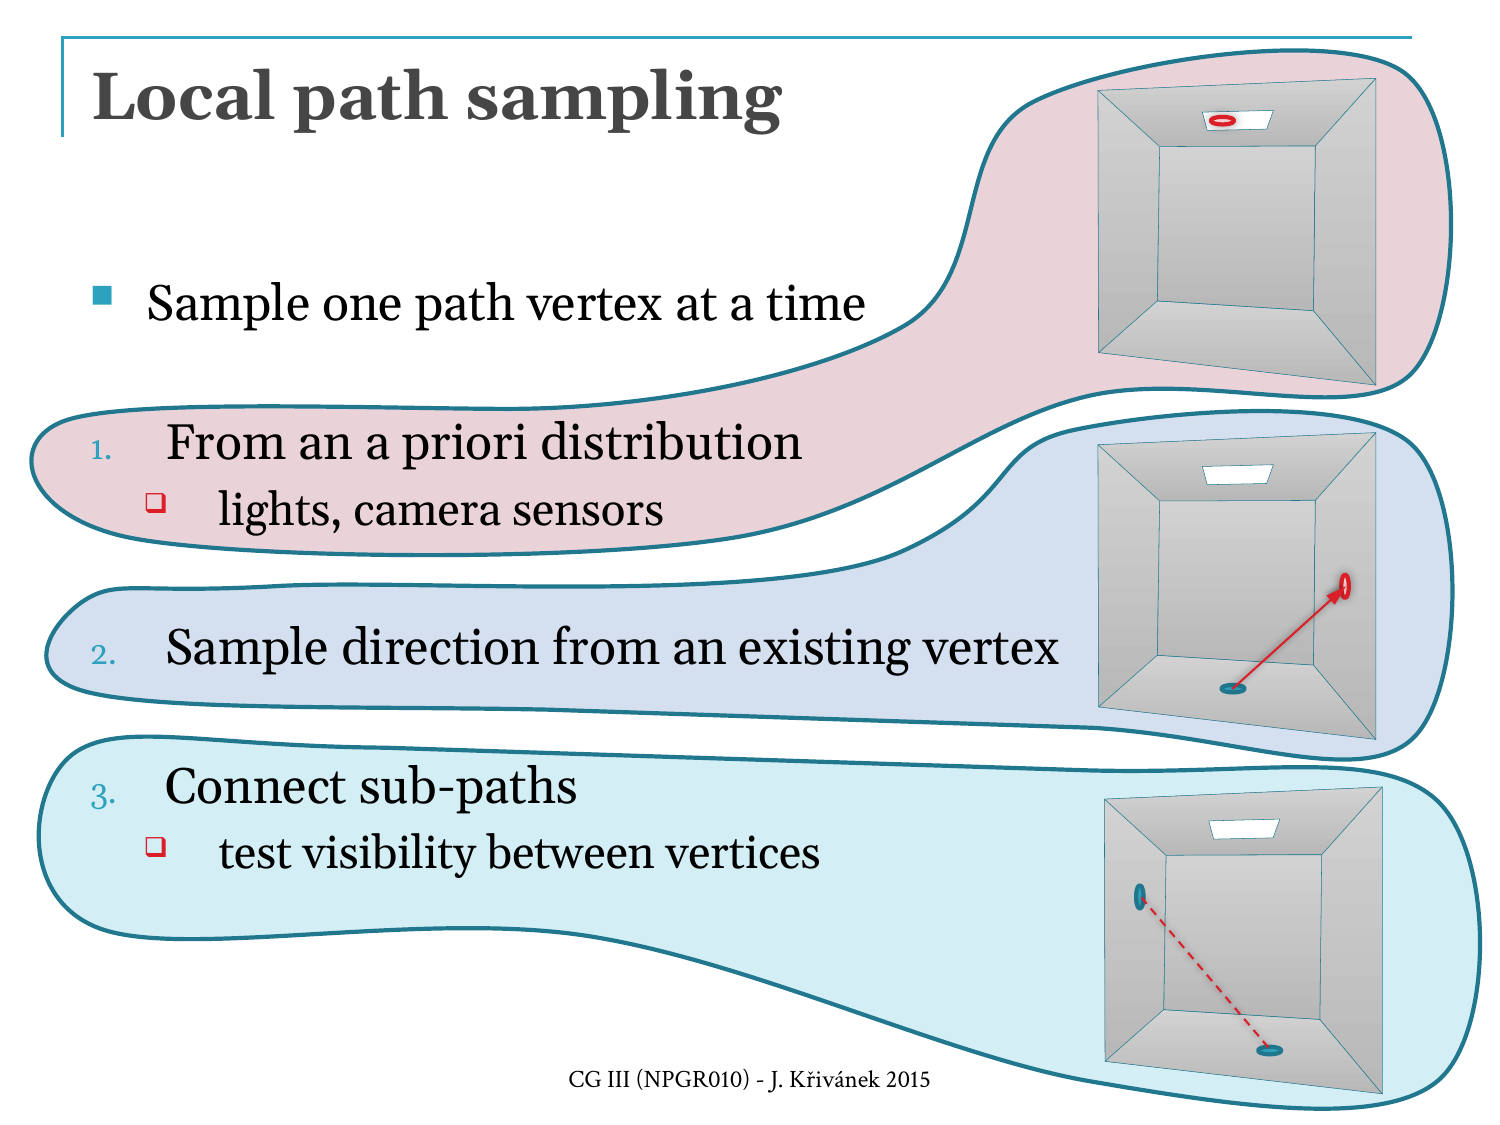

# Local path sampling

Sample one path vertex at a time

From an a priori distribution
lights, camera sensors

Sample direction from an existing vertex

Connect sub-paths
test visibility between vertices

CG III (NPGR010) - J. Křivánek 2015